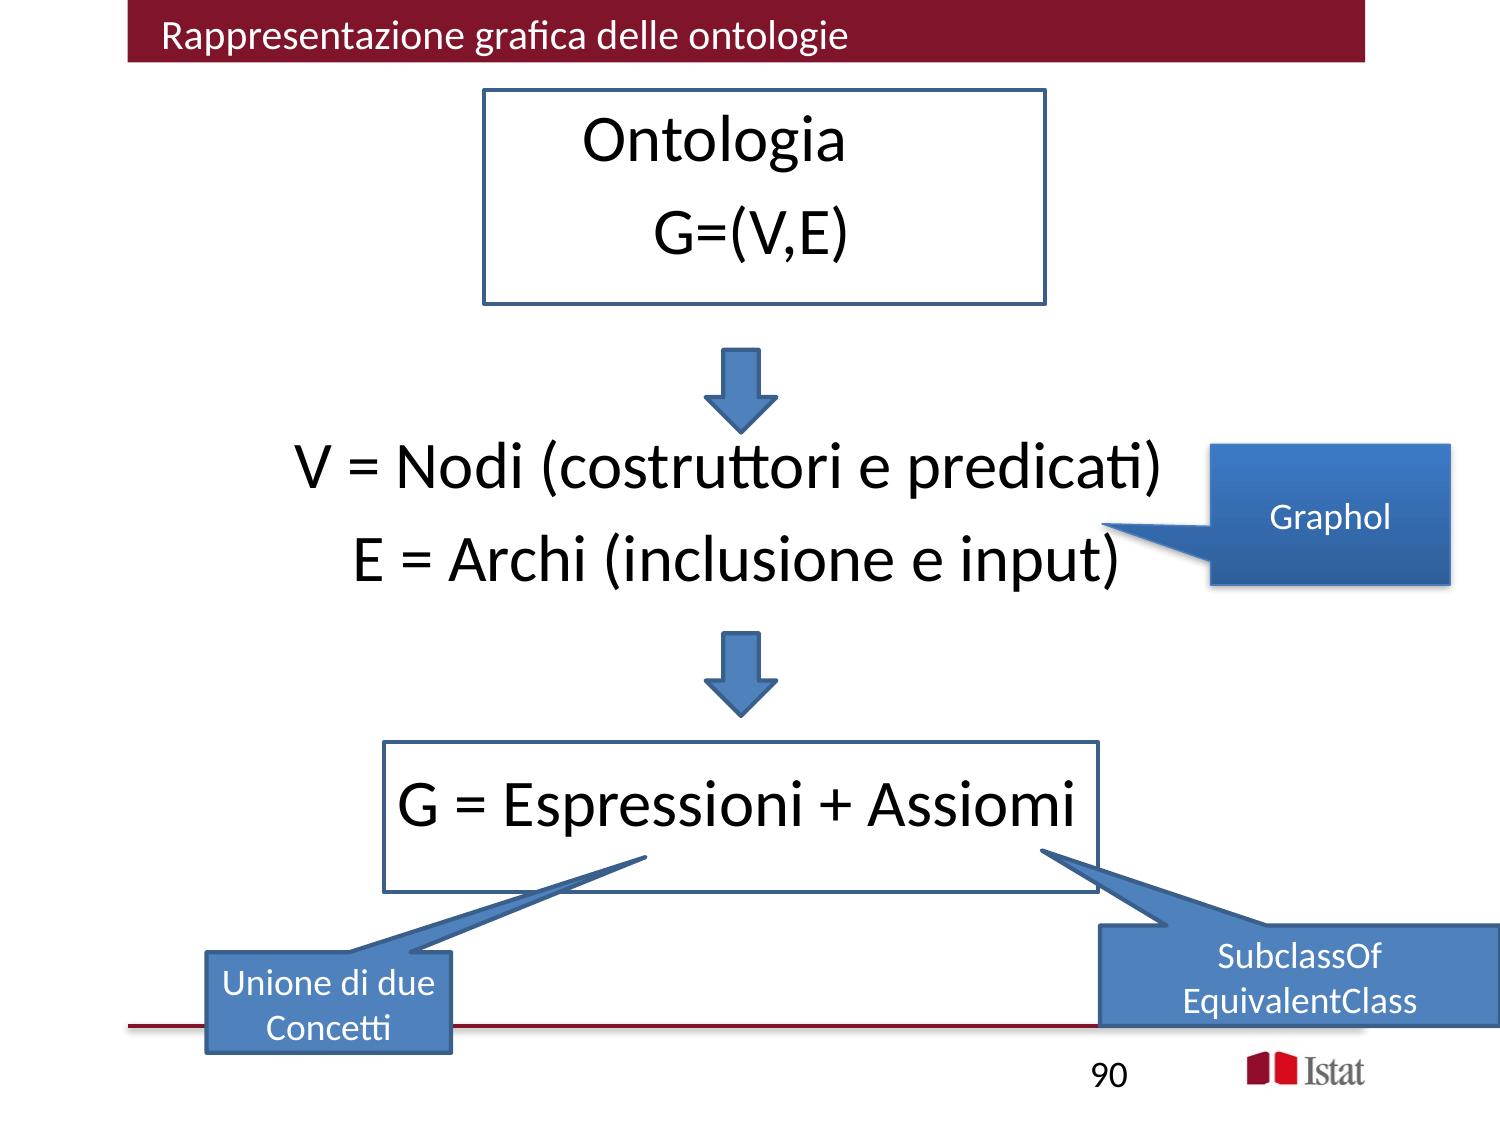

Rappresentazione grafica delle ontologie
   Ontologia
  G=(V,E)

V = Nodi (costruttori e predicati)
E = Archi (inclusione e input)

G = Espressioni + Assiomi

Graphol

SubclassOf
EquivalentClass
Unione di due Concetti
90